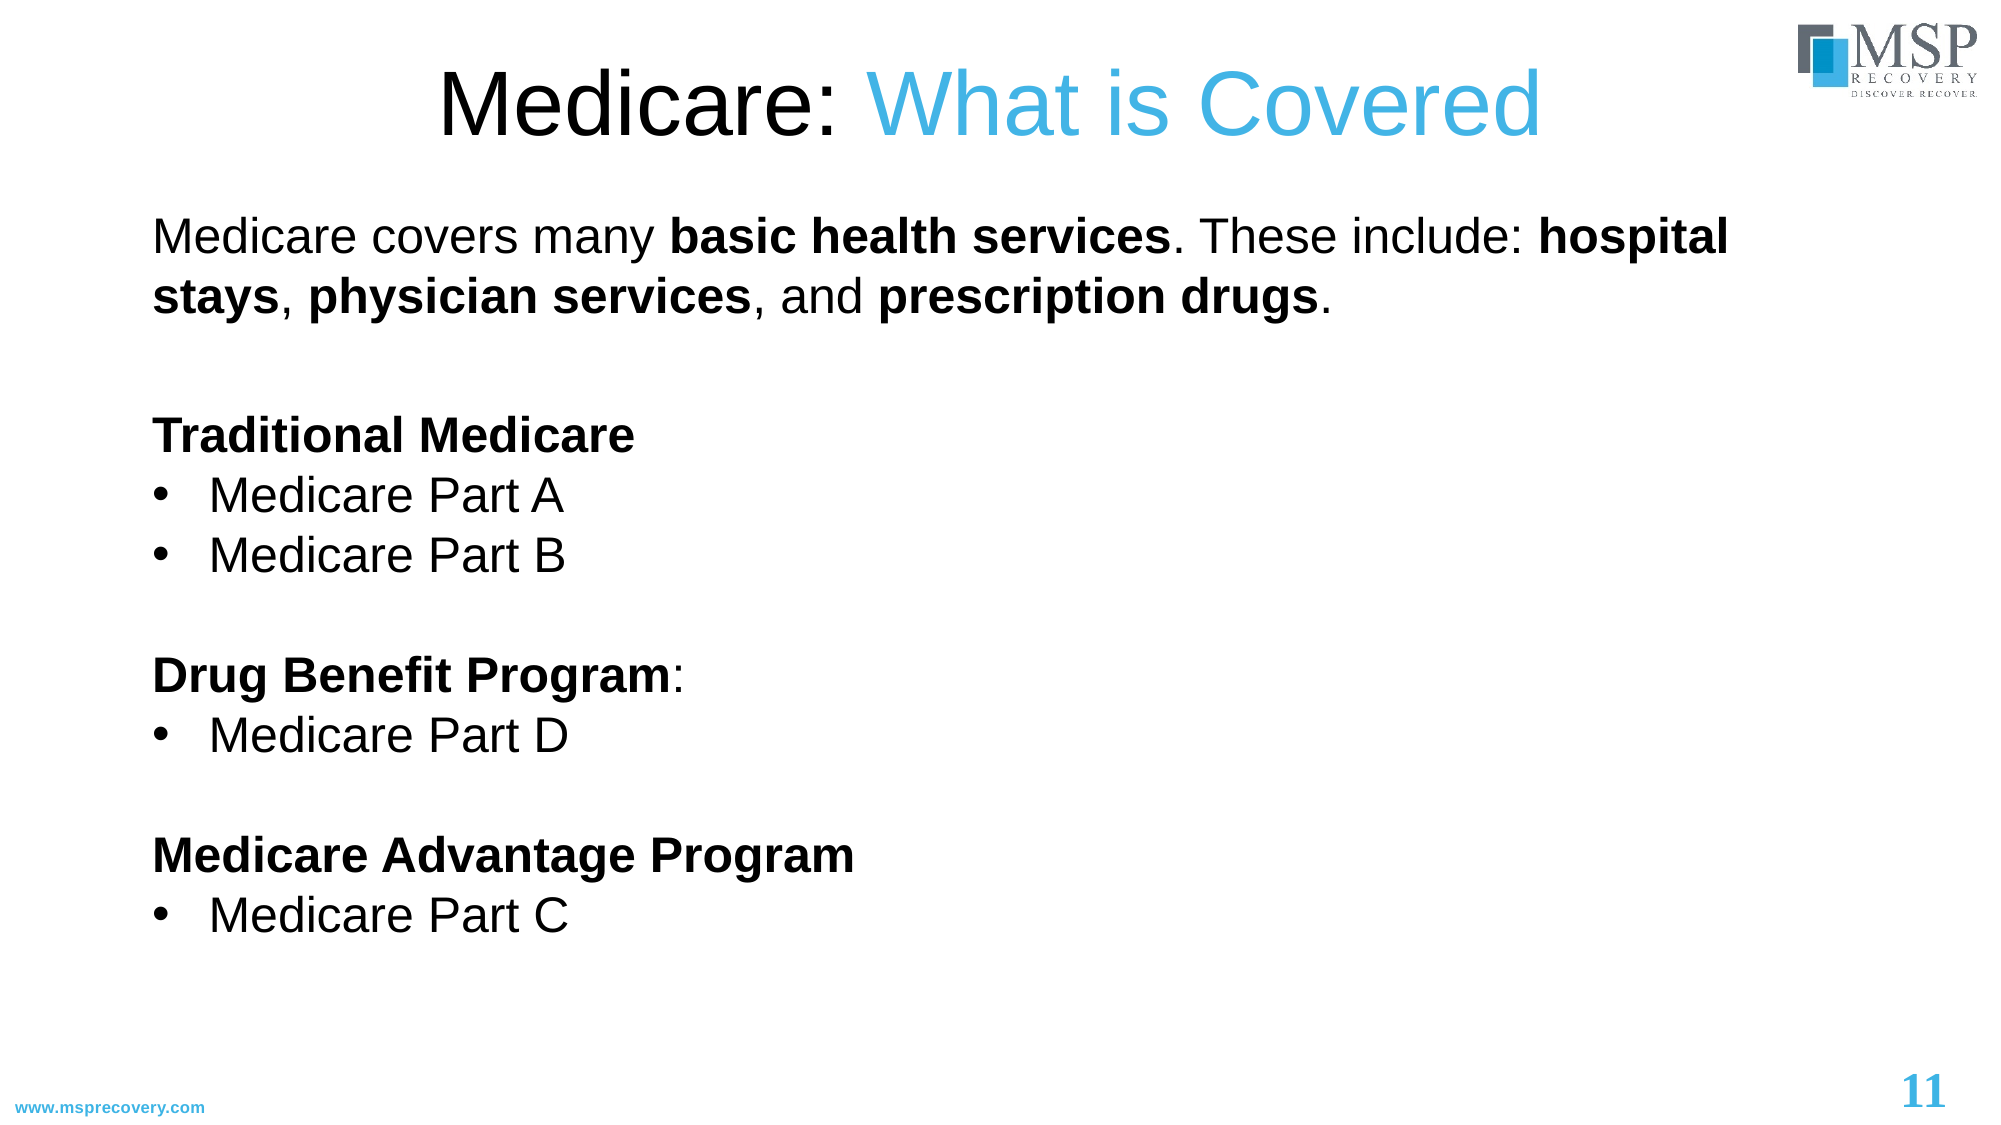

Medicare: What is Covered
Medicare covers many basic health services. These include: hospital stays, physician services, and prescription drugs.

Traditional Medicare
Medicare Part A
Medicare Part B

Drug Benefit Program:
Medicare Part D

Medicare Advantage Program
Medicare Part C